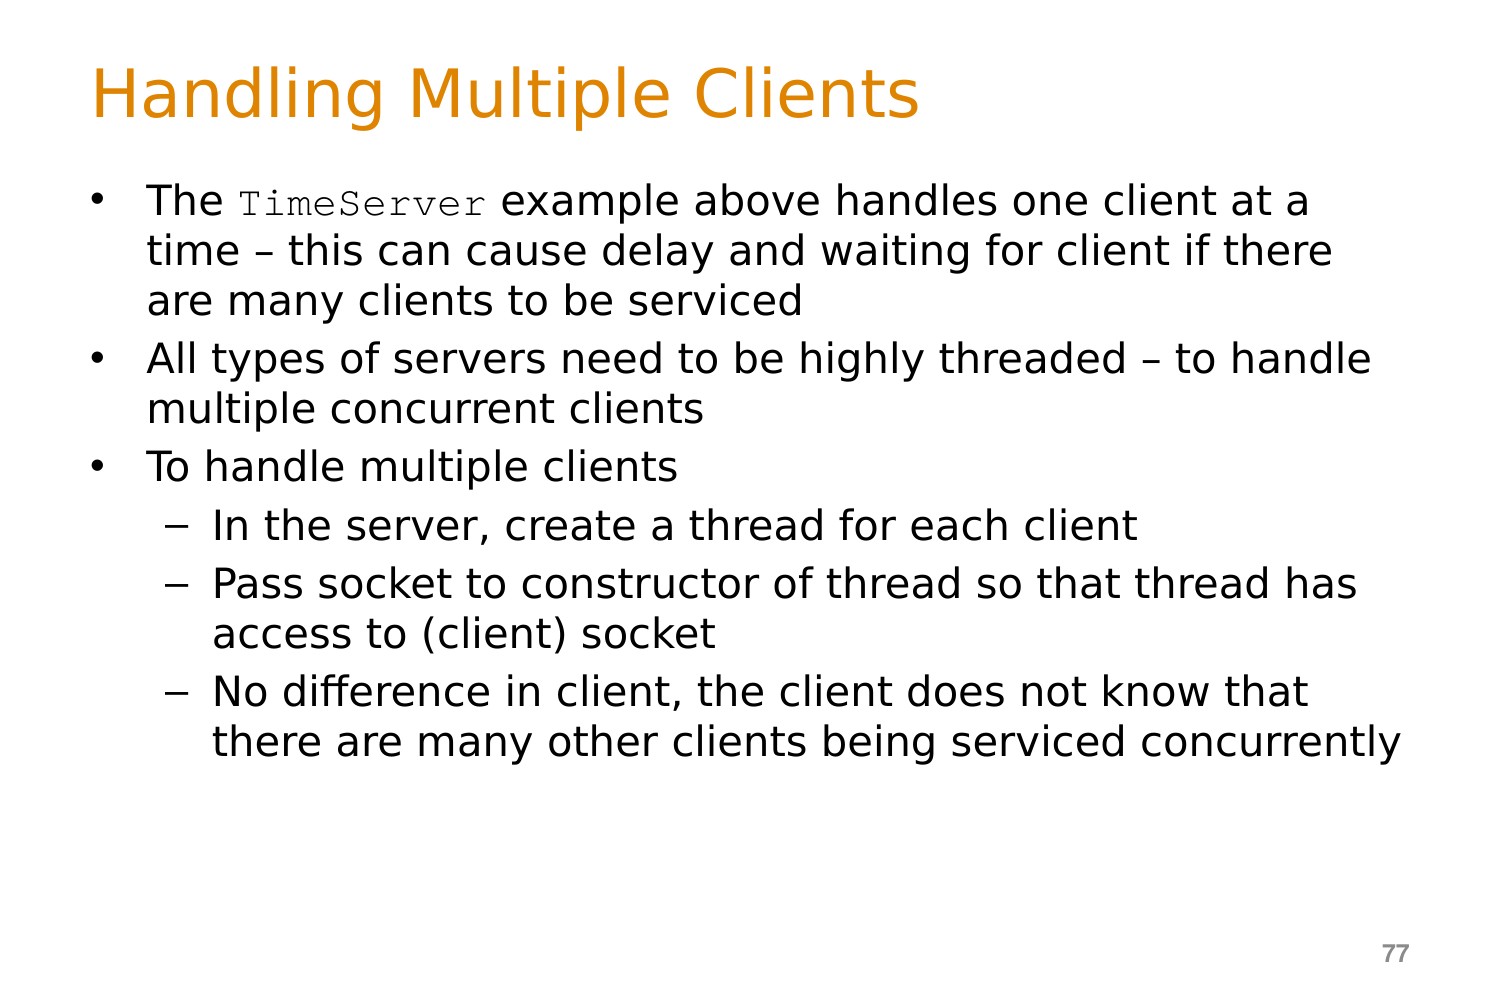

# Handling Multiple Clients
The TimeServer example above handles one client at a time – this can cause delay and waiting for client if there are many clients to be serviced
All types of servers need to be highly threaded – to handle multiple concurrent clients
To handle multiple clients
In the server, create a thread for each client
Pass socket to constructor of thread so that thread has access to (client) socket
No difference in client, the client does not know that there are many other clients being serviced concurrently
77